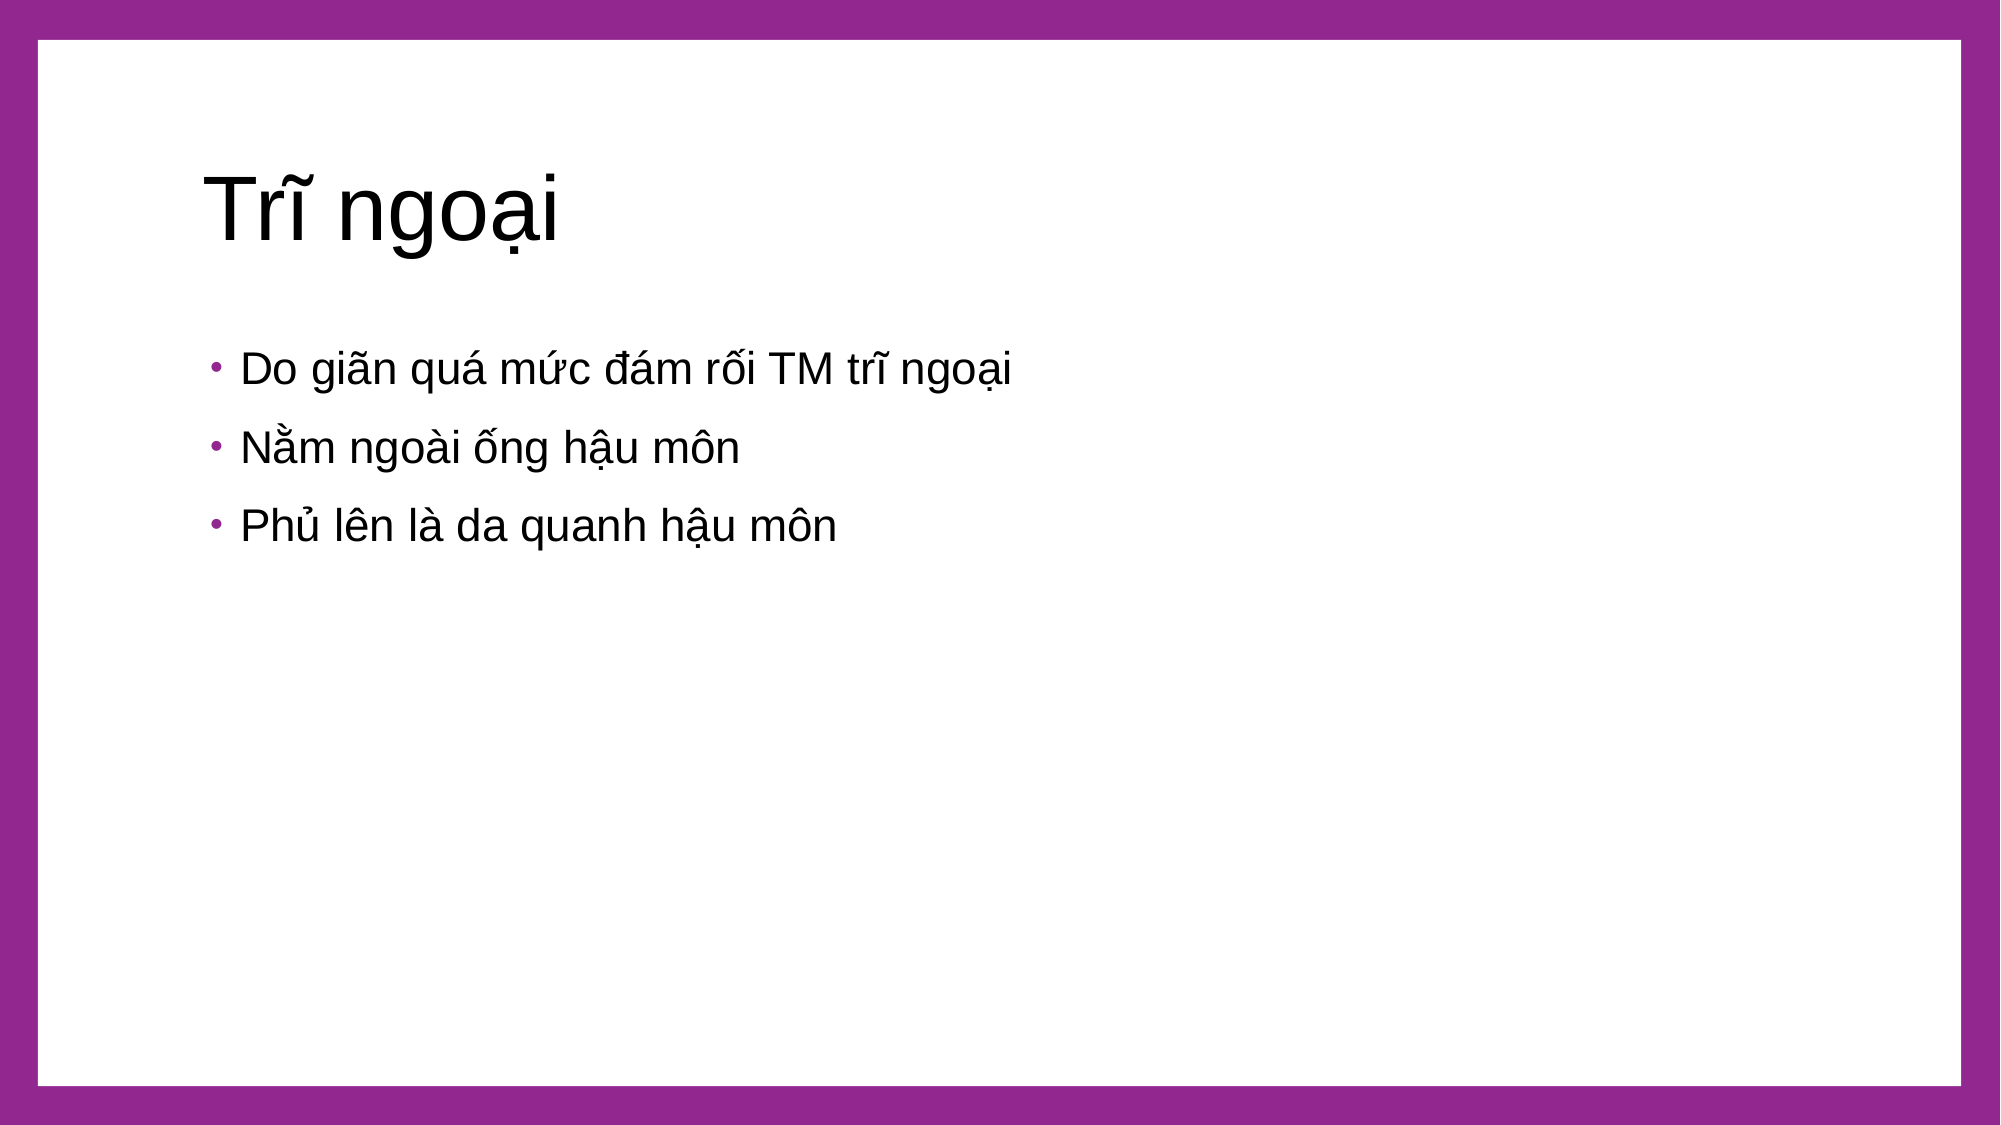

# Trĩ ngoại
Do giãn quá mức đám rối TM trĩ ngoại
Nằm ngoài ống hậu môn
Phủ lên là da quanh hậu môn